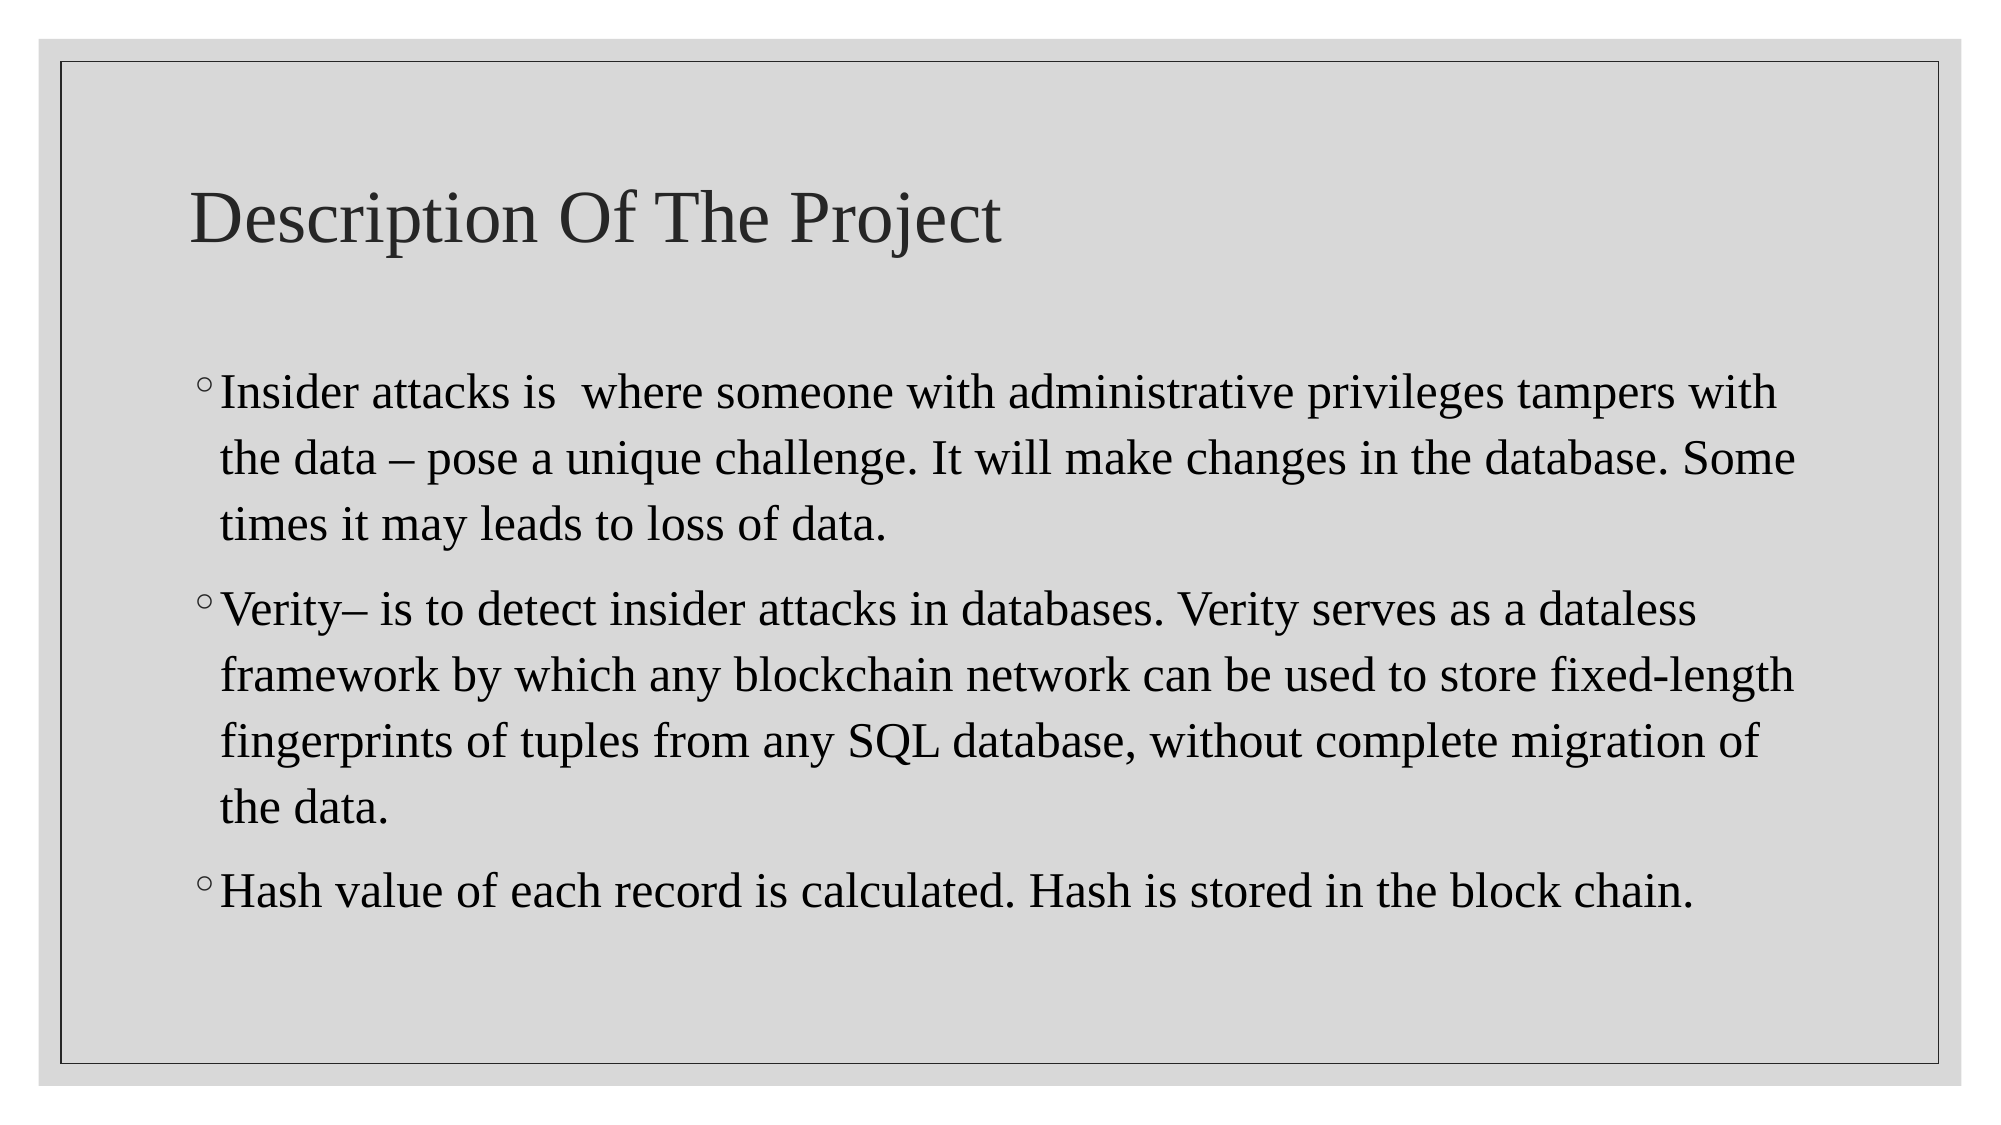

# Description Of The Project
Insider attacks is  where someone with administrative privileges tampers with the data – pose a unique challenge. It will make changes in the database. Some times it may leads to loss of data.
Verity– is to detect insider attacks in databases. Verity serves as a dataless framework by which any blockchain network can be used to store fixed-length fingerprints of tuples from any SQL database, without complete migration of the data.
Hash value of each record is calculated. Hash is stored in the block chain.